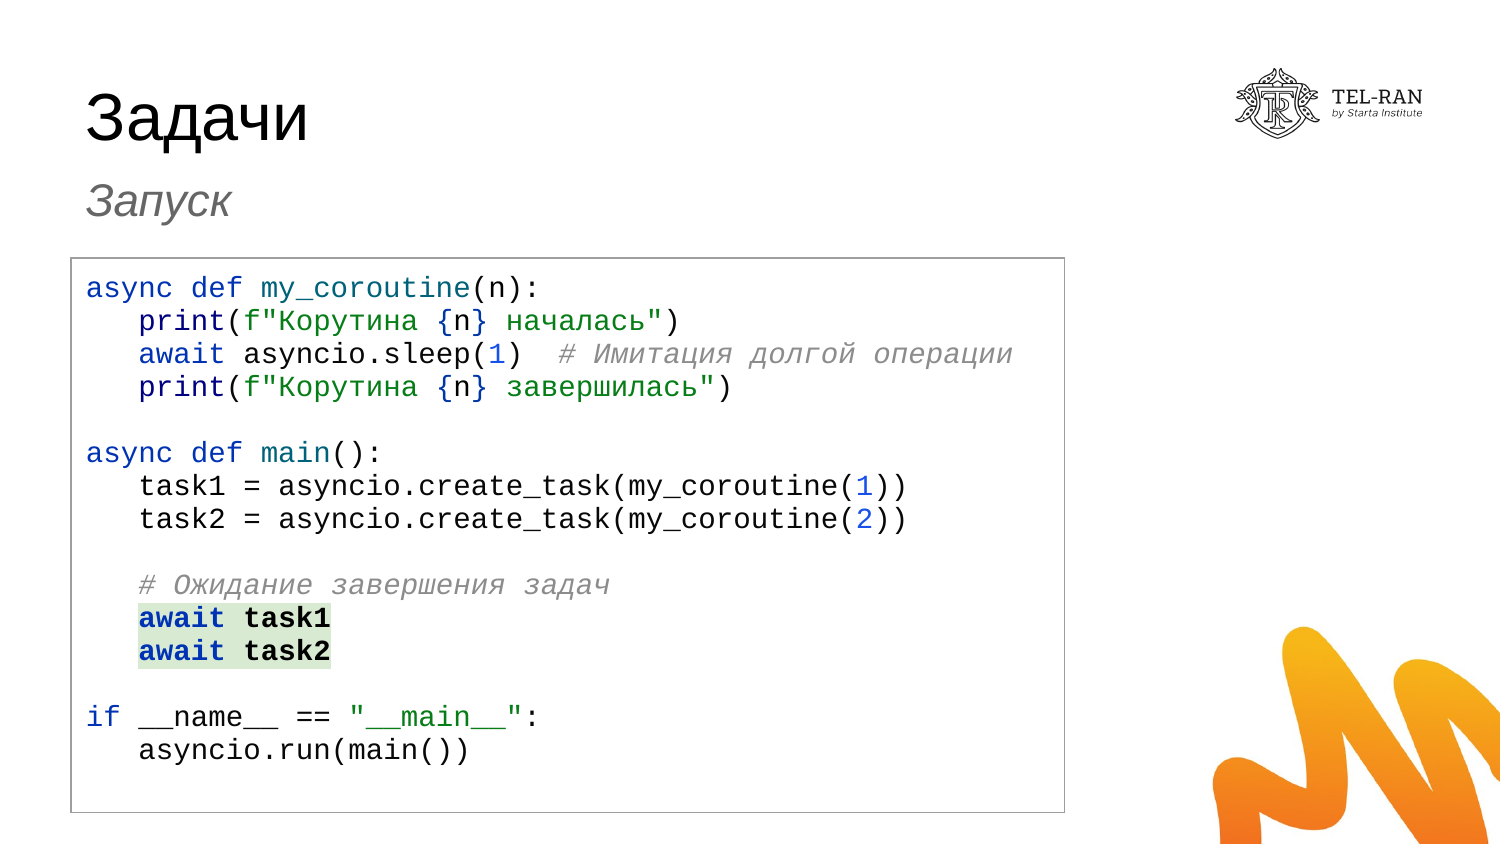

# Задачи
Запуск
| async def my\_coroutine(n): print(f"Корутина {n} началась") await asyncio.sleep(1) # Имитация долгой операции print(f"Корутина {n} завершилась") async def main(): task1 = asyncio.create\_task(my\_coroutine(1)) task2 = asyncio.create\_task(my\_coroutine(2)) # Ожидание завершения задач await task1 await task2 if \_\_name\_\_ == "\_\_main\_\_": asyncio.run(main()) |
| --- |